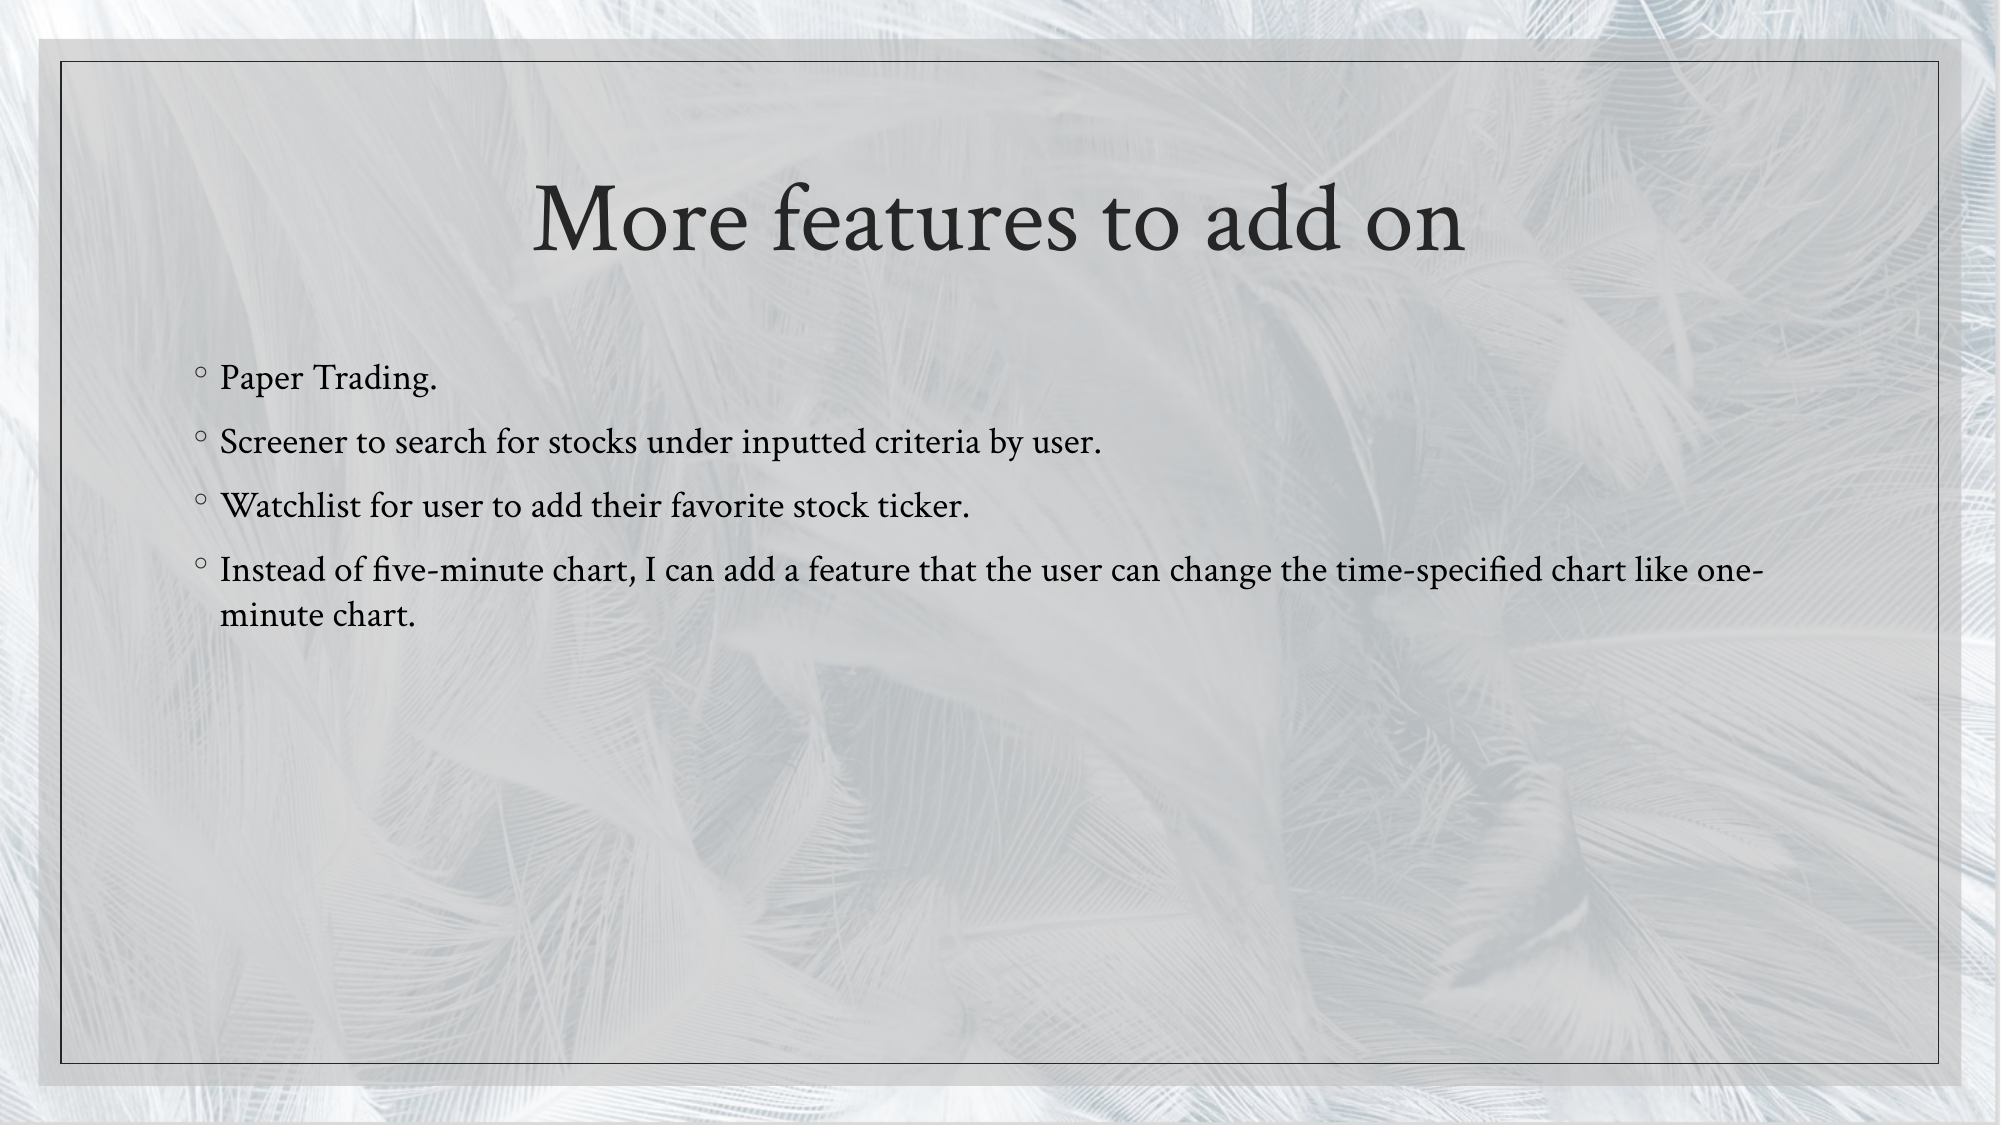

# More features to add on
Paper Trading.
Screener to search for stocks under inputted criteria by user.
Watchlist for user to add their favorite stock ticker.
Instead of five-minute chart, I can add a feature that the user can change the time-specified chart like one-minute chart.